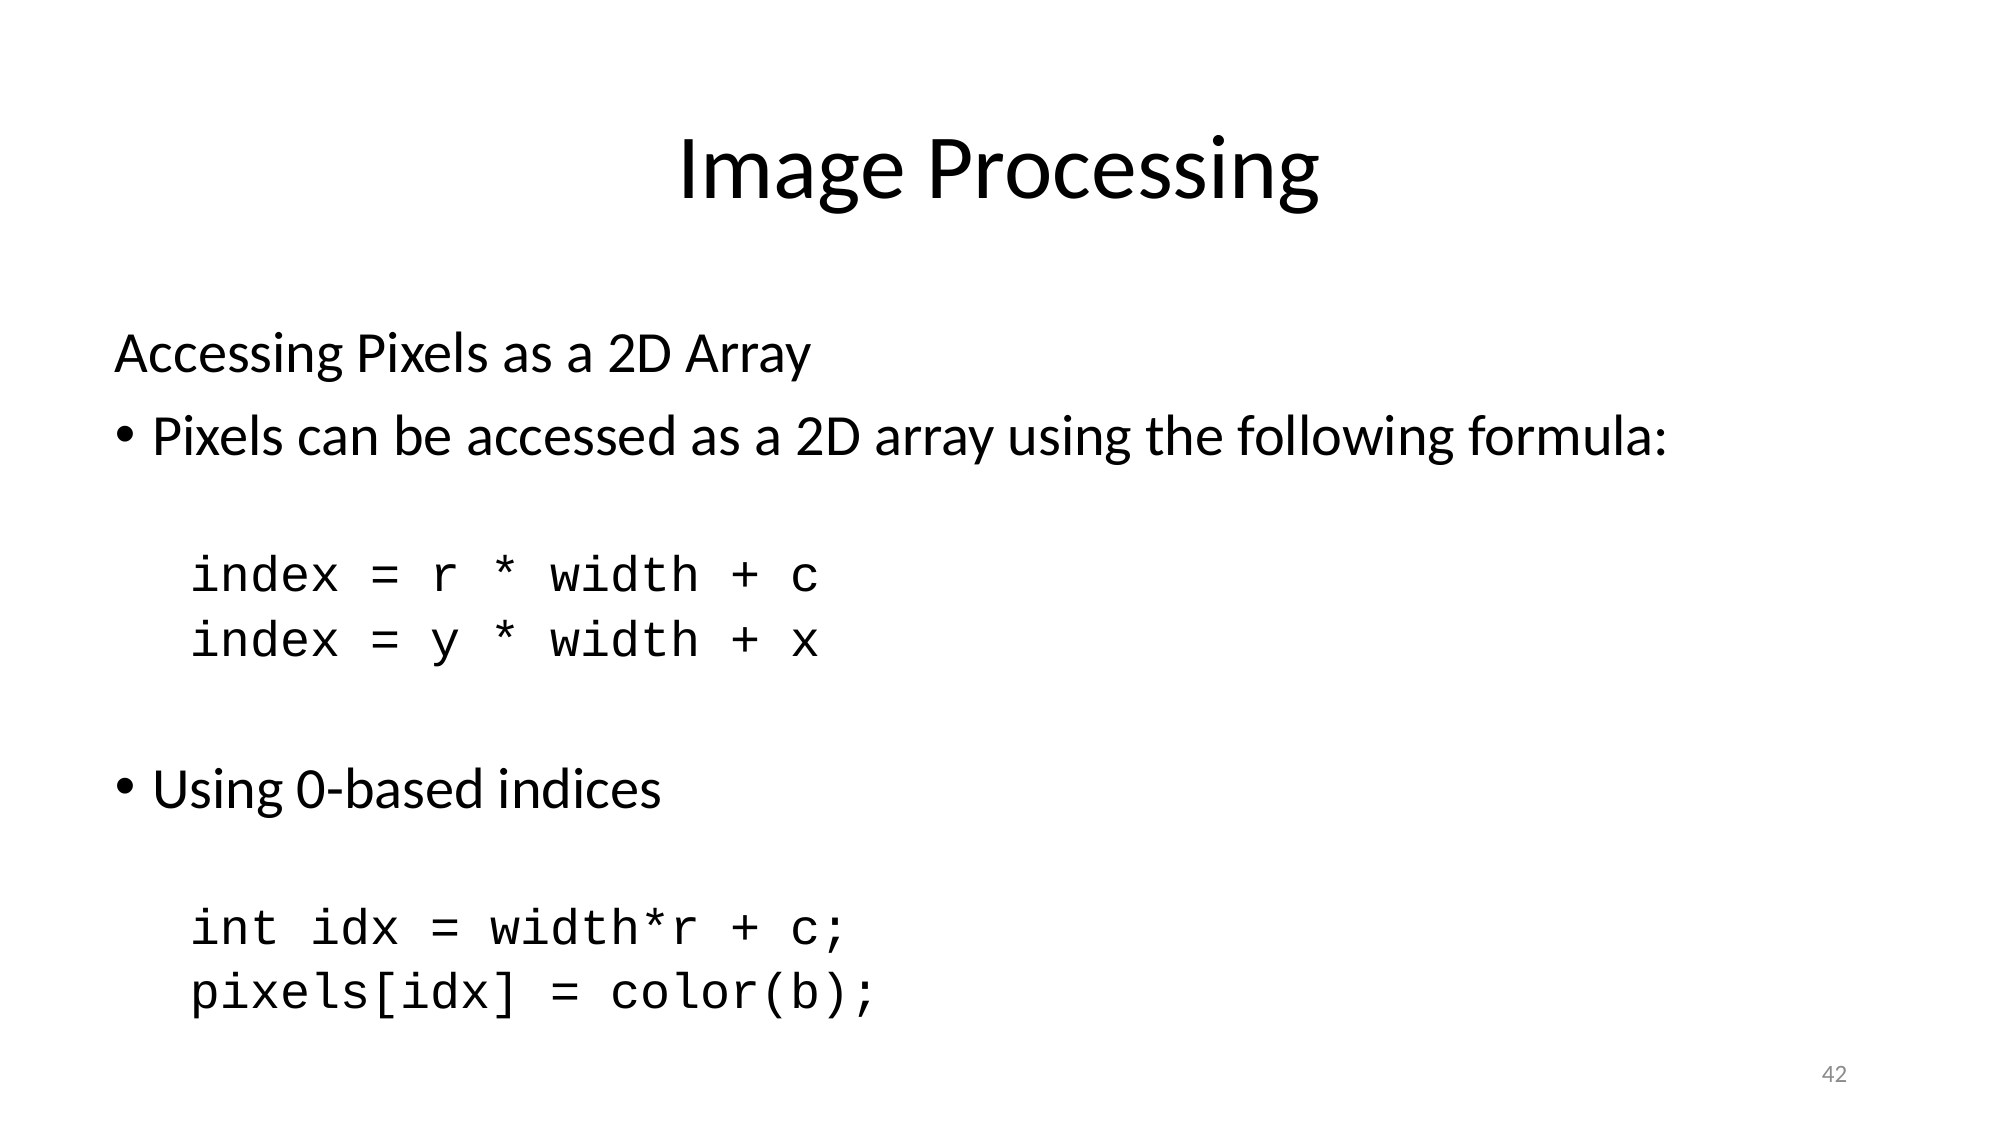

# Image Processing
Accessing Pixels as a 2D Array
Pixels can be accessed as a 2D array using the following formula:

index = r * width + c
index = y * width + x

Using 0-based indices

int idx = width*r + c;
pixels[idx] = color(b);
42